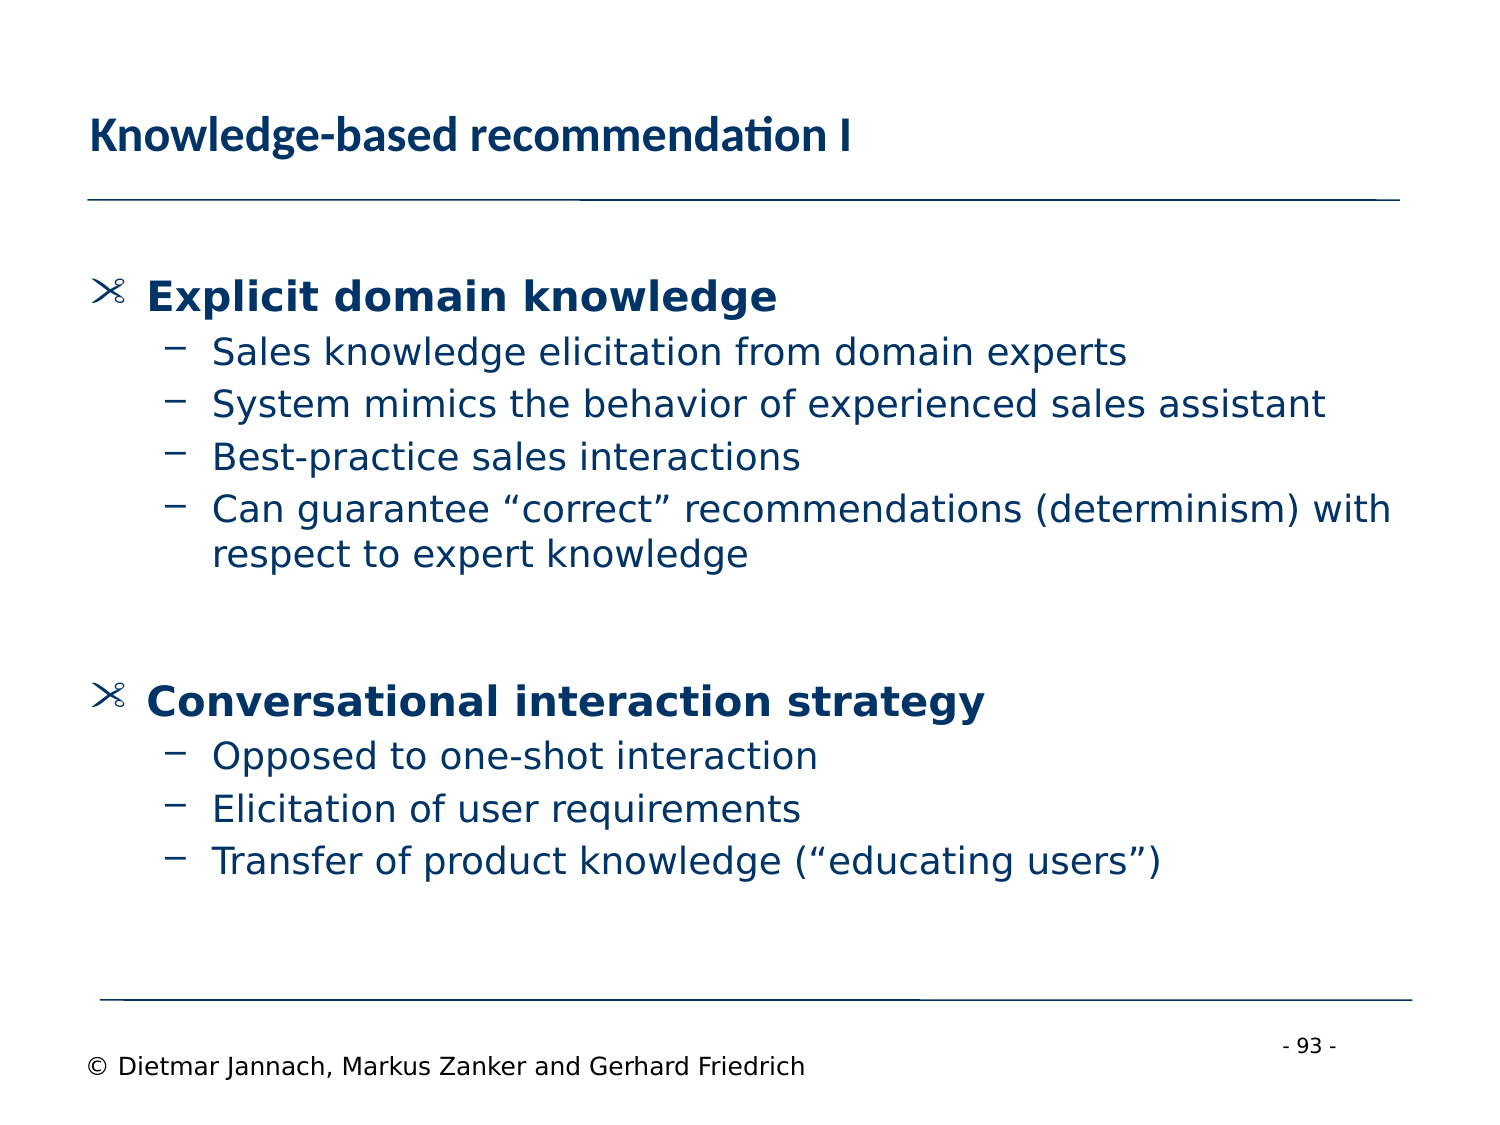

# Knowledge-based recommendation I
Explicit domain knowledge
Sales knowledge elicitation from domain experts
System mimics the behavior of experienced sales assistant
Best-practice sales interactions
Can guarantee “correct” recommendations (determinism) with respect to expert knowledge

Conversational interaction strategy
Opposed to one-shot interaction
Elicitation of user requirements
Transfer of product knowledge (“educating users”)